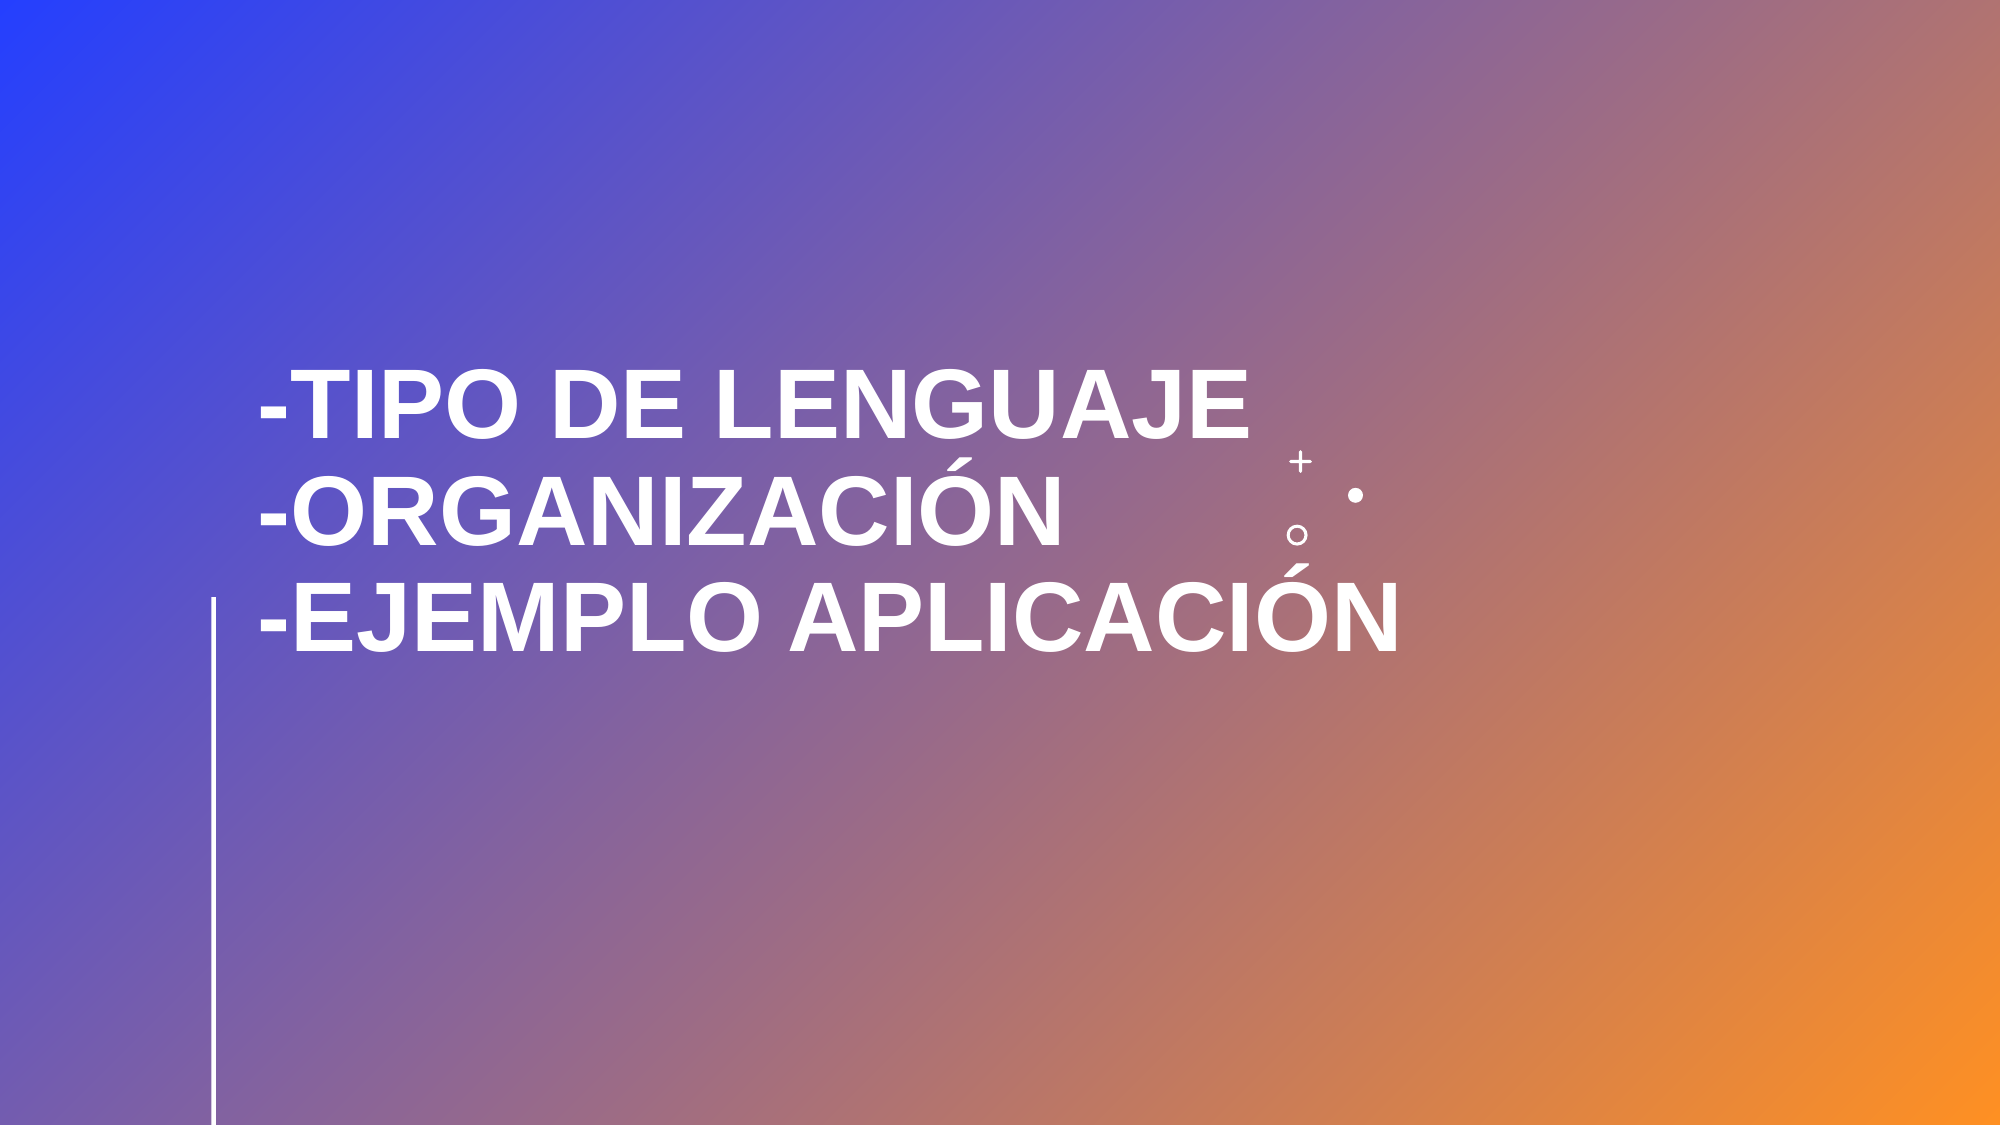

# -tipo de lenguaje -Organización -ejemplo Aplicación